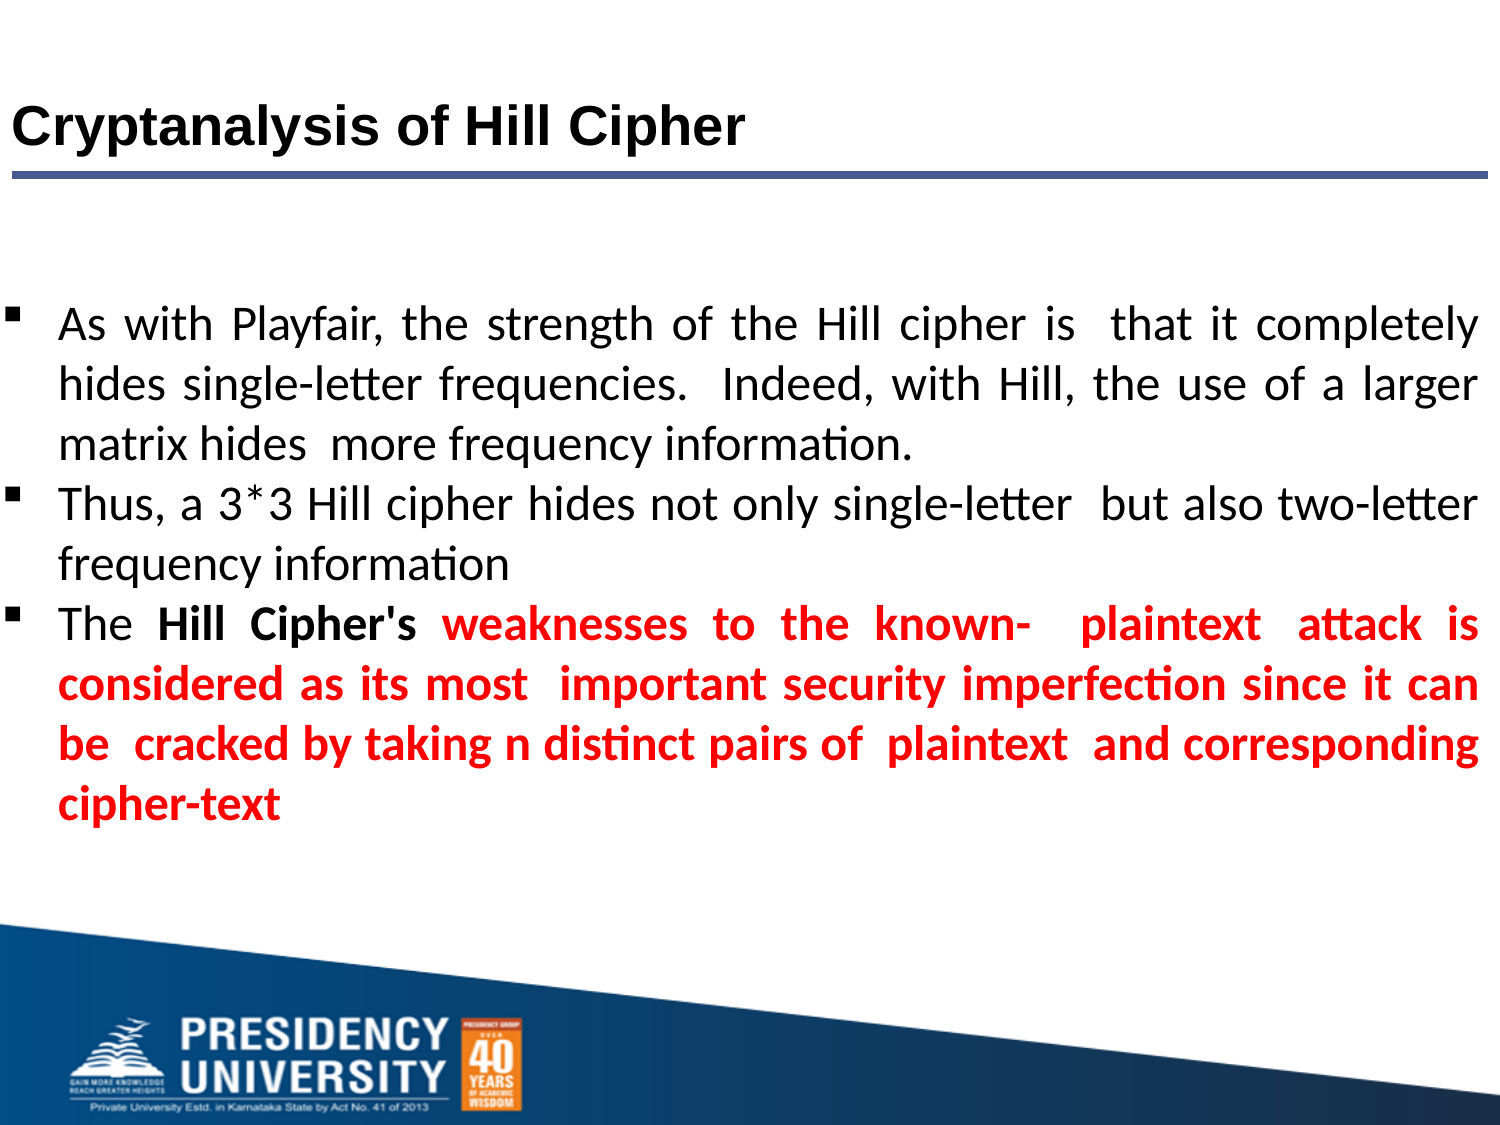

Cryptanalysis of Hill Cipher
As with Playfair, the strength of the Hill cipher is  that it completely hides single-letter frequencies.  Indeed, with Hill, the use of a larger matrix hides  more frequency information.
Thus, a 3*3 Hill cipher hides not only single-letter  but also two-letter frequency information
The Hill Cipher's weaknesses to the known-  plaintext attack is considered as its most  important security imperfection since it can be  cracked by taking n distinct pairs of plaintext  and corresponding cipher-text